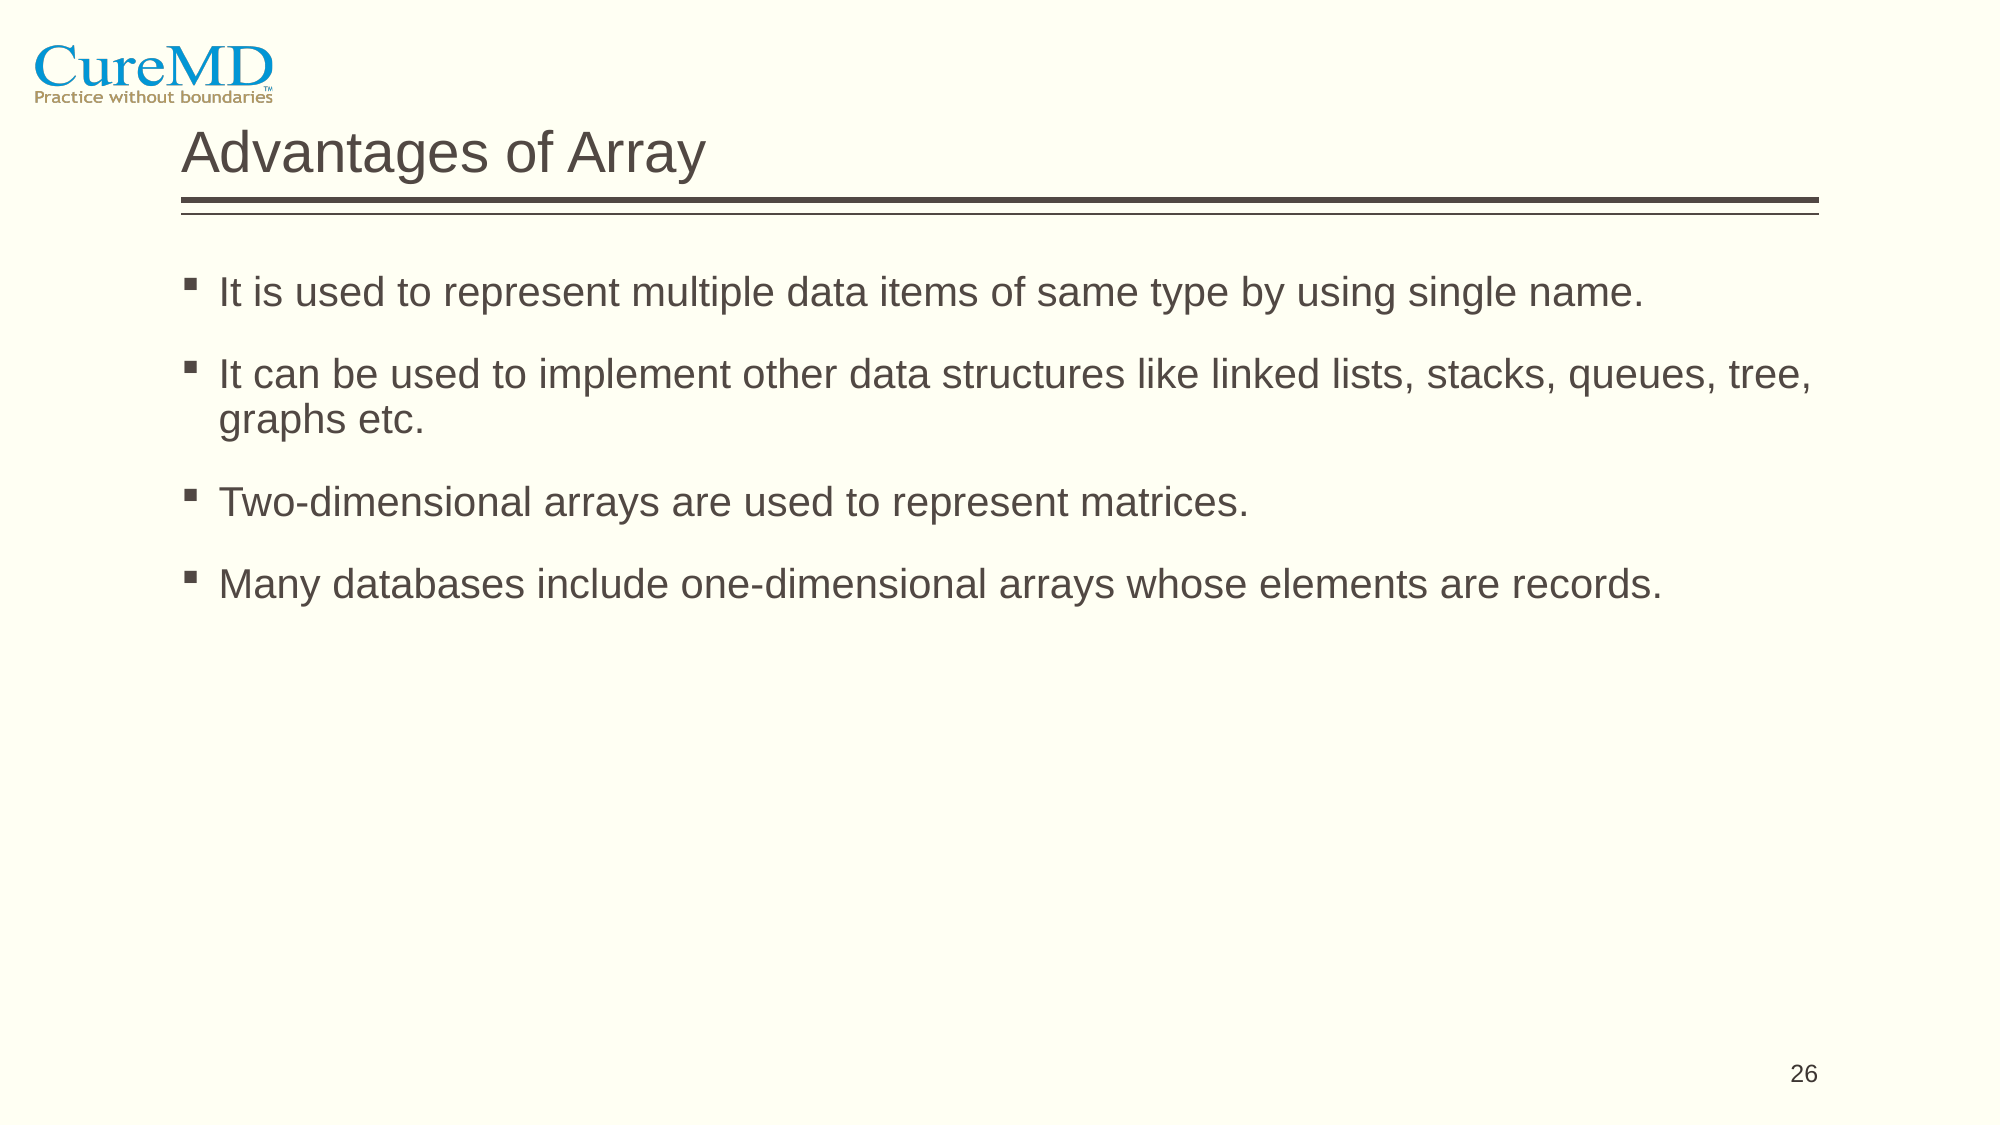

# Advantages of Array
It is used to represent multiple data items of same type by using single name.
It can be used to implement other data structures like linked lists, stacks, queues, tree, graphs etc.
Two-dimensional arrays are used to represent matrices.
Many databases include one-dimensional arrays whose elements are records.
26